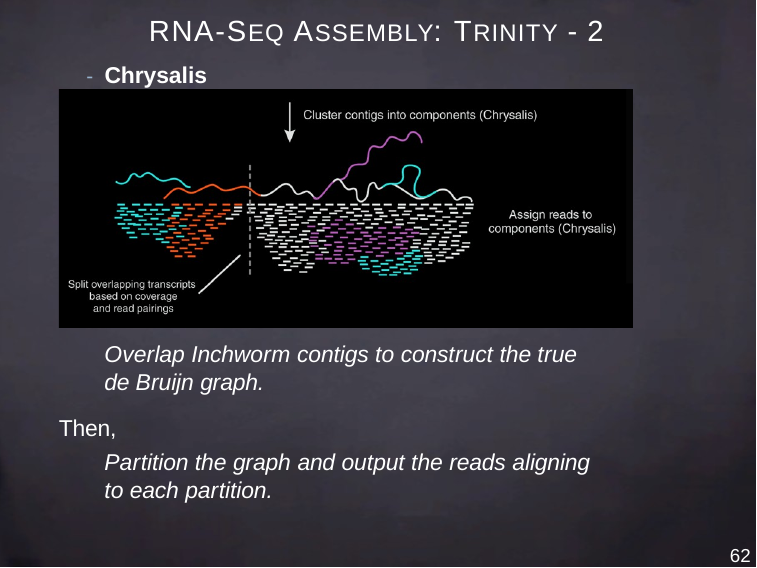

# RNA-SEQ ASSEMBLY: TRINITY - 2
-  Chrysalis

Overlap Inchworm contigs to construct the true de Bruijn graph.
Then,
Partition the graph and output the reads aligning to each partition.
62